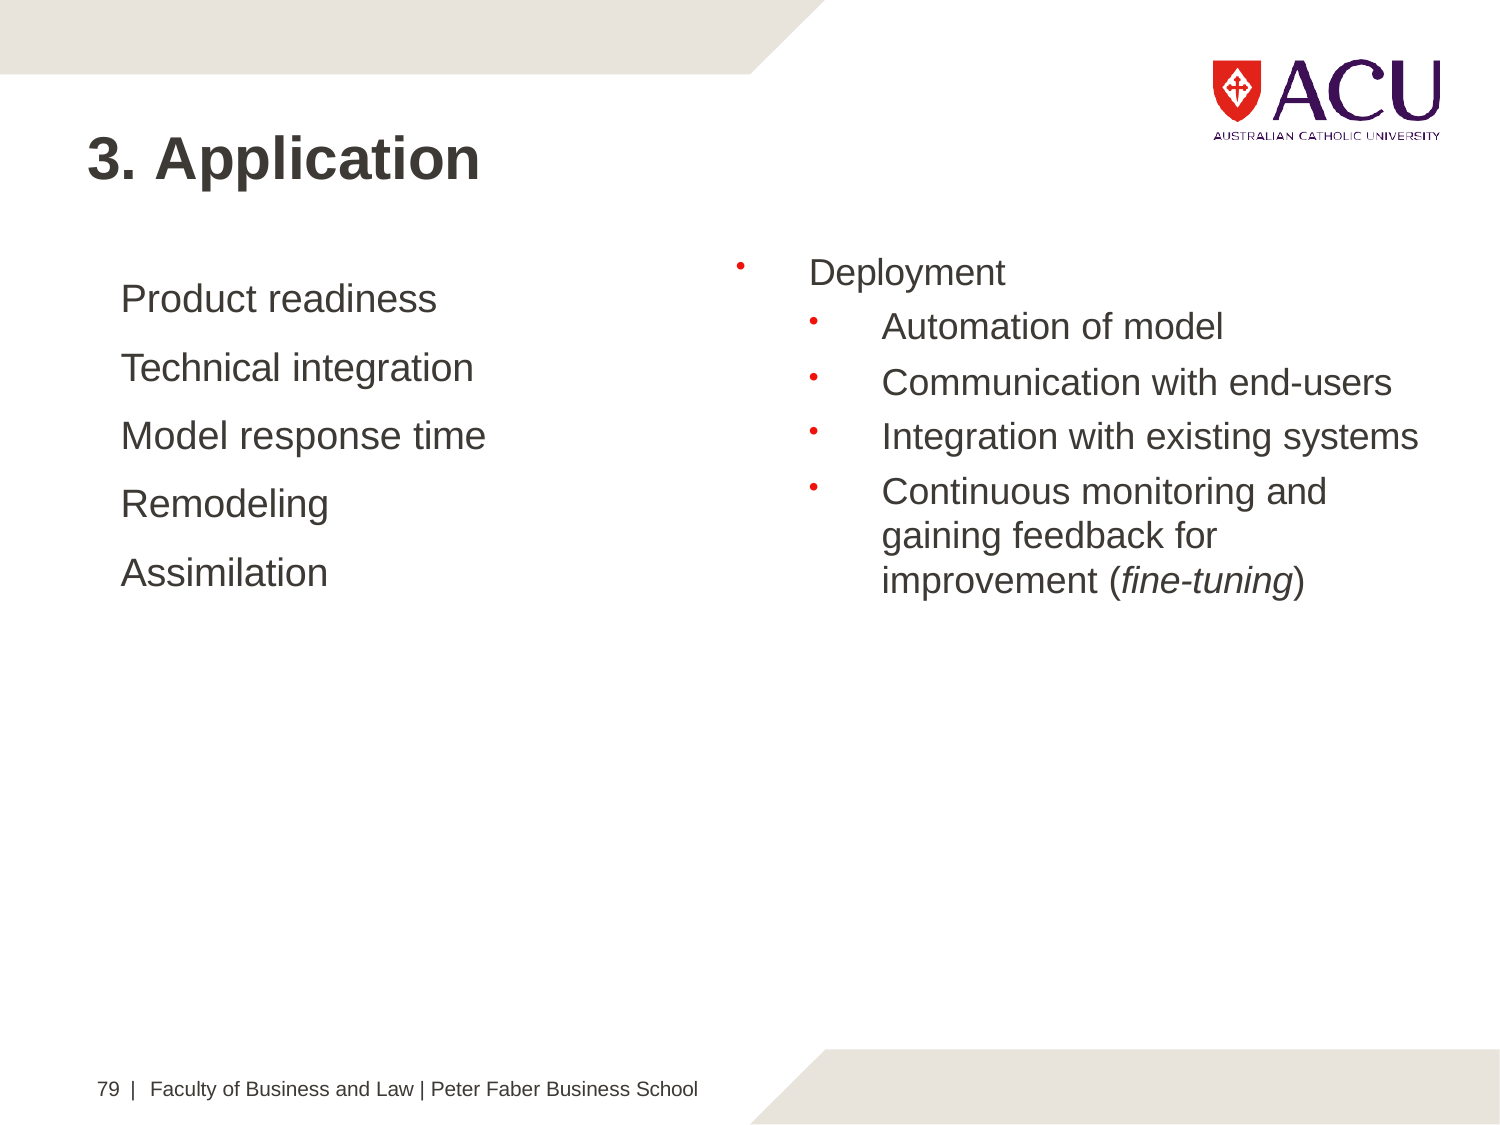

# 3. Application
Deployment
Automation of model
Communication with end-users
Integration with existing systems
Continuous monitoring and gaining feedback for improvement (fine-tuning)
Product readiness Technical integration Model response time Remodeling Assimilation
79 | Faculty of Business and Law | Peter Faber Business School